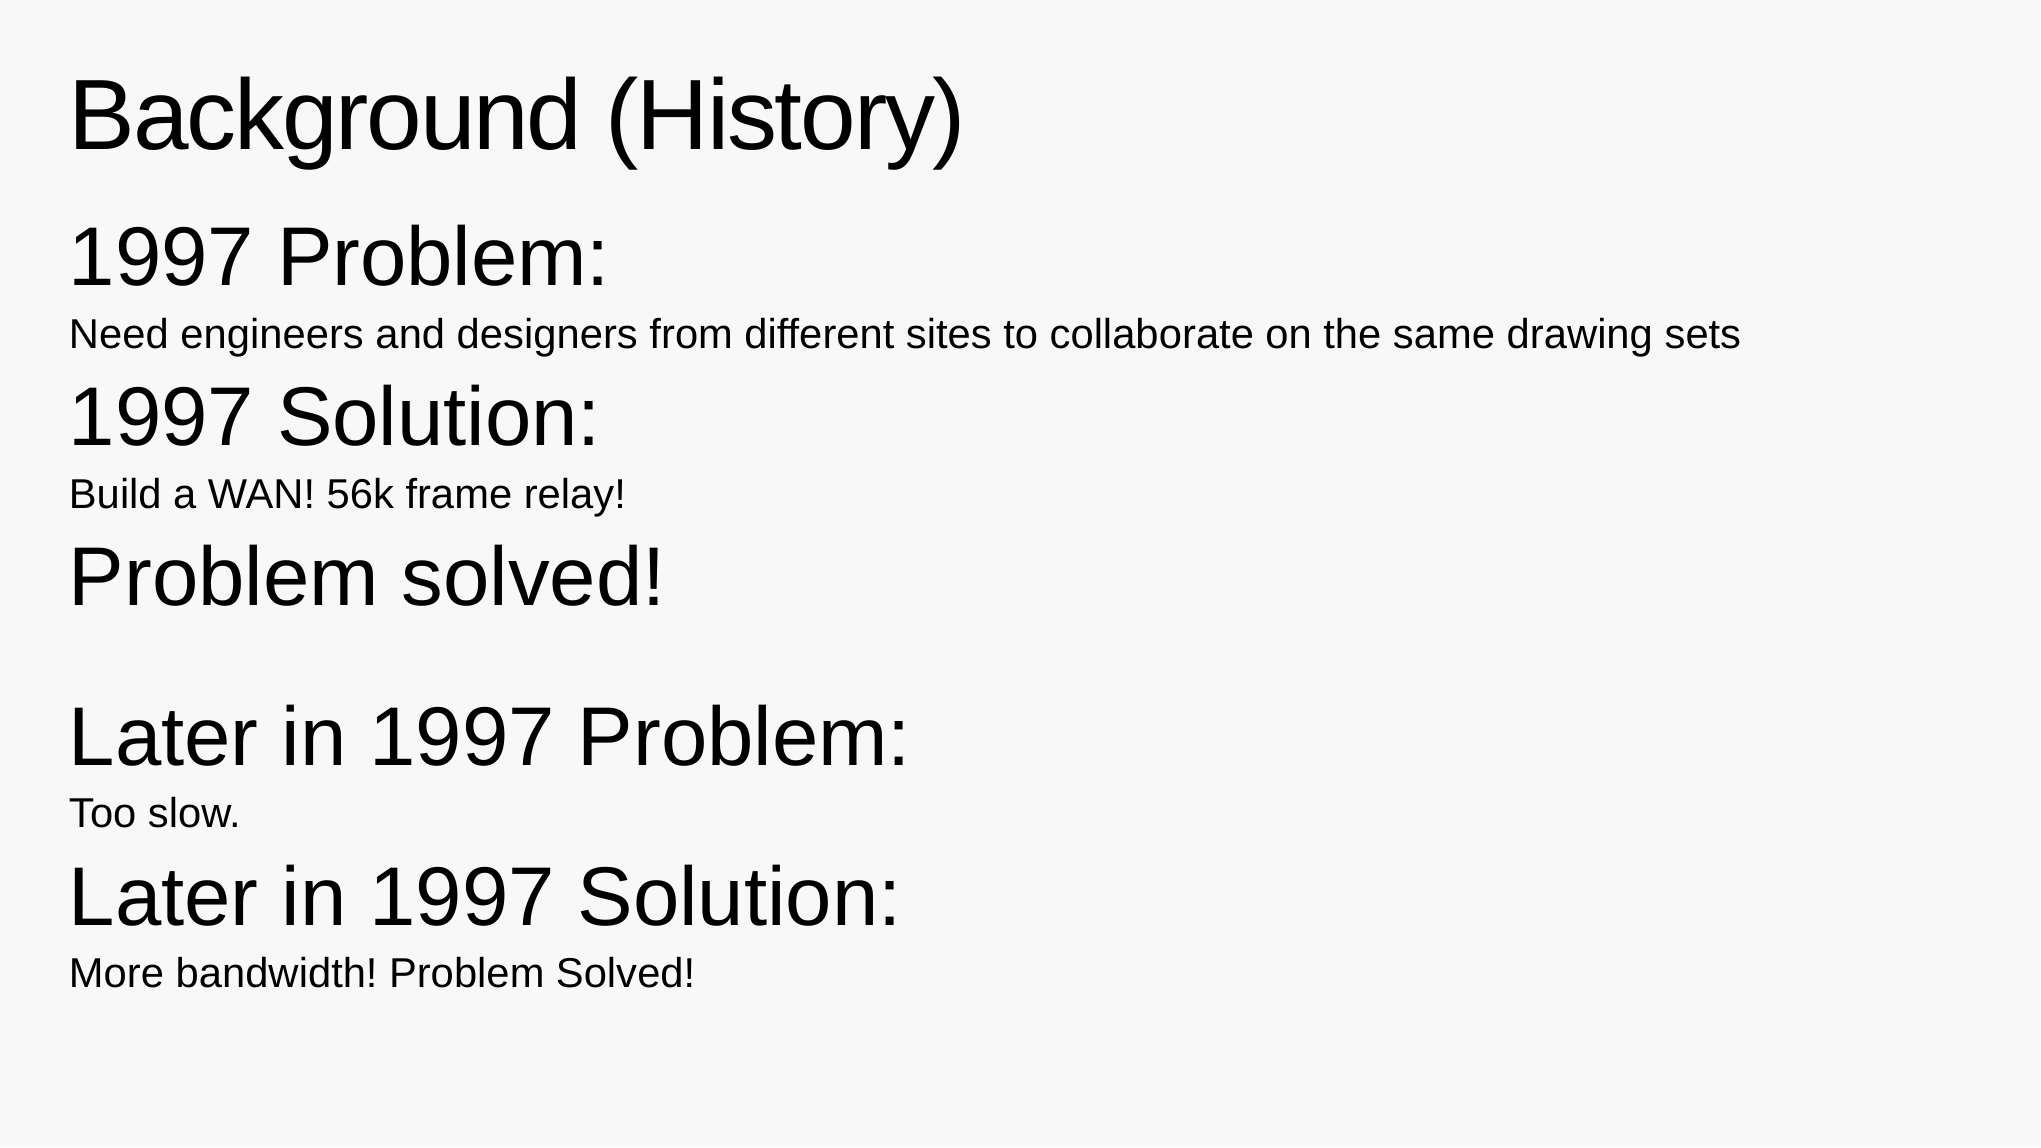

# Background (History)
1997 Problem:
Need engineers and designers from different sites to collaborate on the same drawing sets
1997 Solution:
Build a WAN! 56k frame relay!
Problem solved!

Later in 1997 Problem:
Too slow.
Later in 1997 Solution:
More bandwidth! Problem Solved!